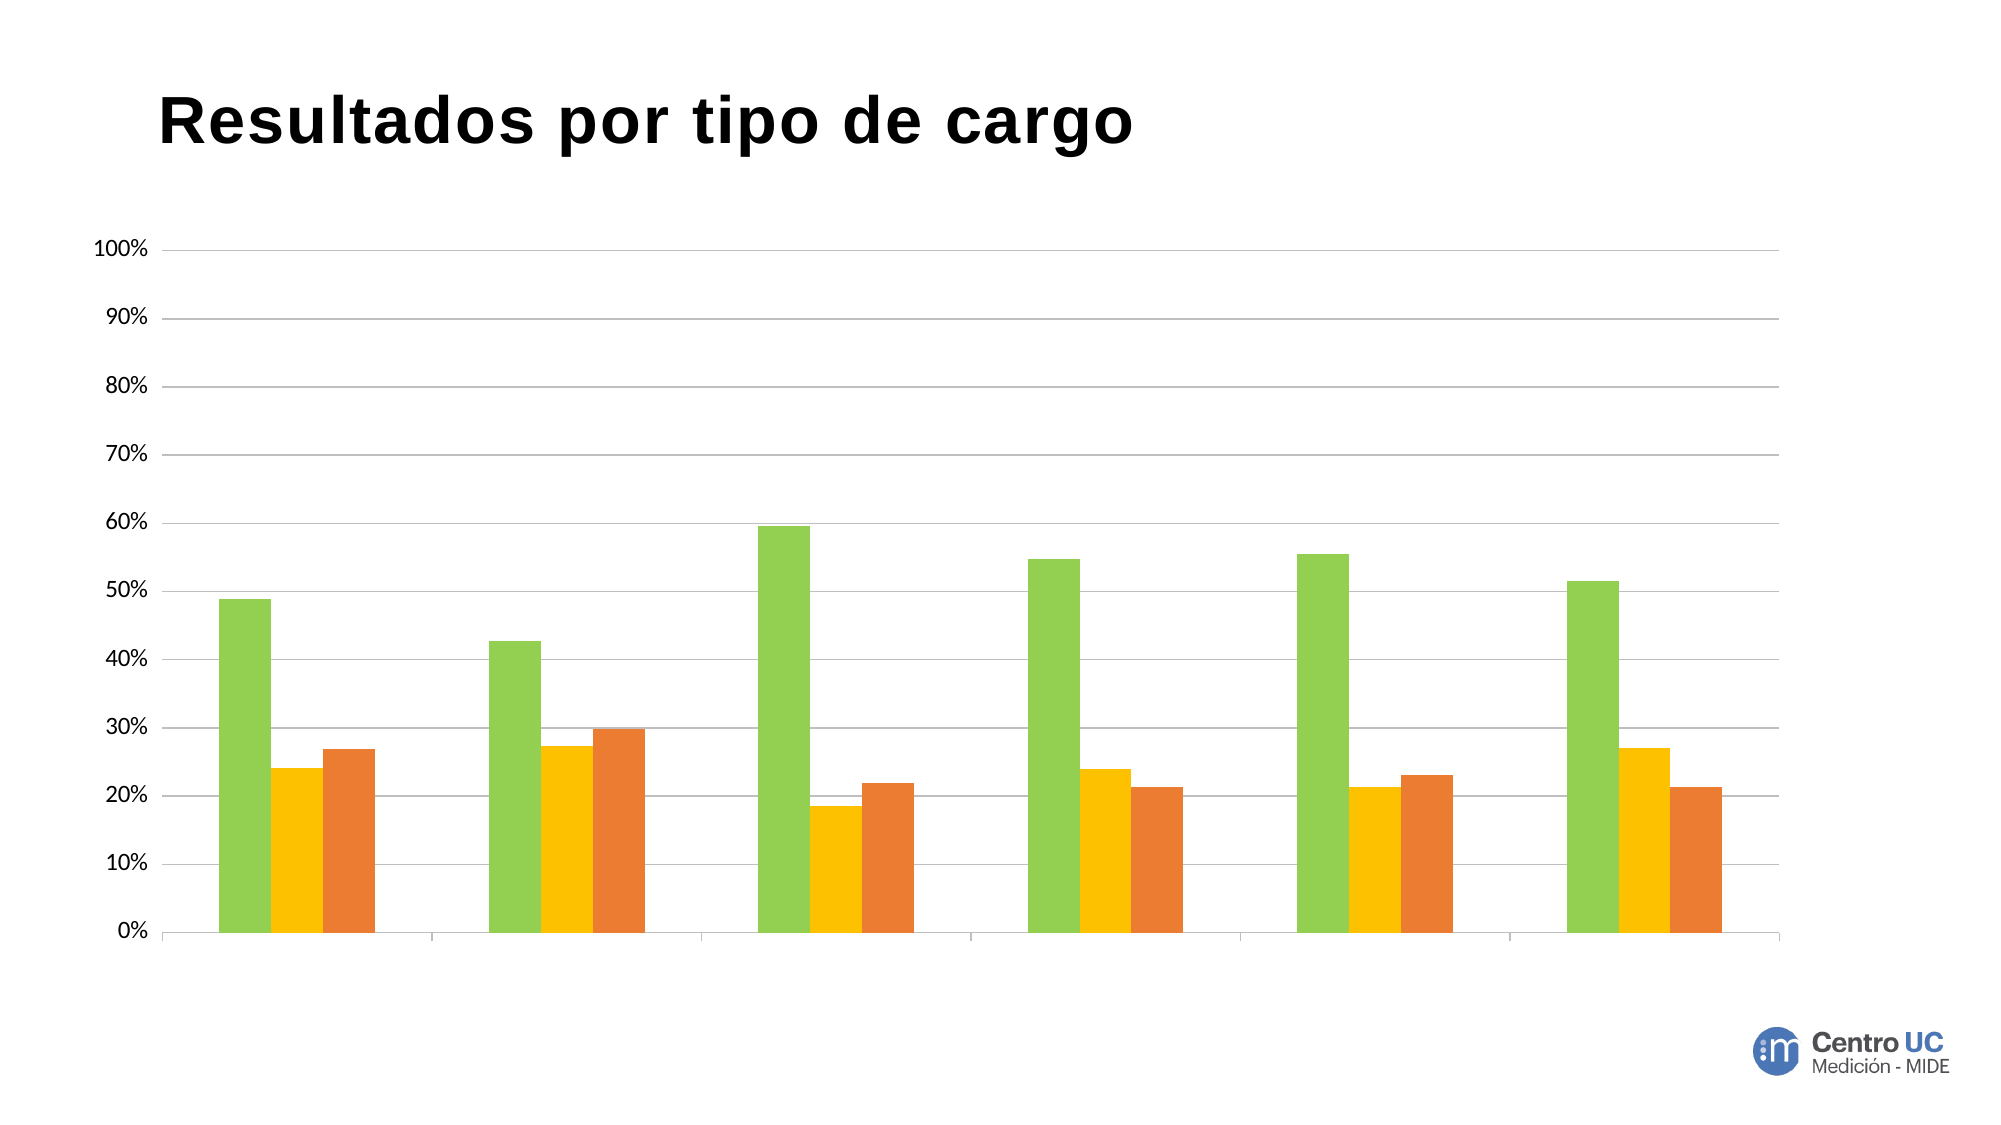

# Resultados por tipo de cargo

### Chart

| Category | Apreciación Positiva | Apreciación Neutra | Apreciación Negativa |
|---|---|---|---|
| Administrativos | 0.48942863413563537 | 0.2417879874167825 | 0.2687833784475821 |
| Auxiliares | 0.42788461538461536 | 0.27307692307692305 | 0.29903846153846153 |
| Directivos | 0.5955853370122192 | 0.18565234528971225 | 0.2187623176980686 |
| Jefaturas | 0.5476635514018692 | 0.23925233644859814 | 0.2130841121495327 |
| Profesionales | 0.5554879697215463 | 0.21306434171397676 | 0.2314476885644769 |
| Técnicos | 0.5160997732426303 | 0.2708994708994709 | 0.2130007558578987 |